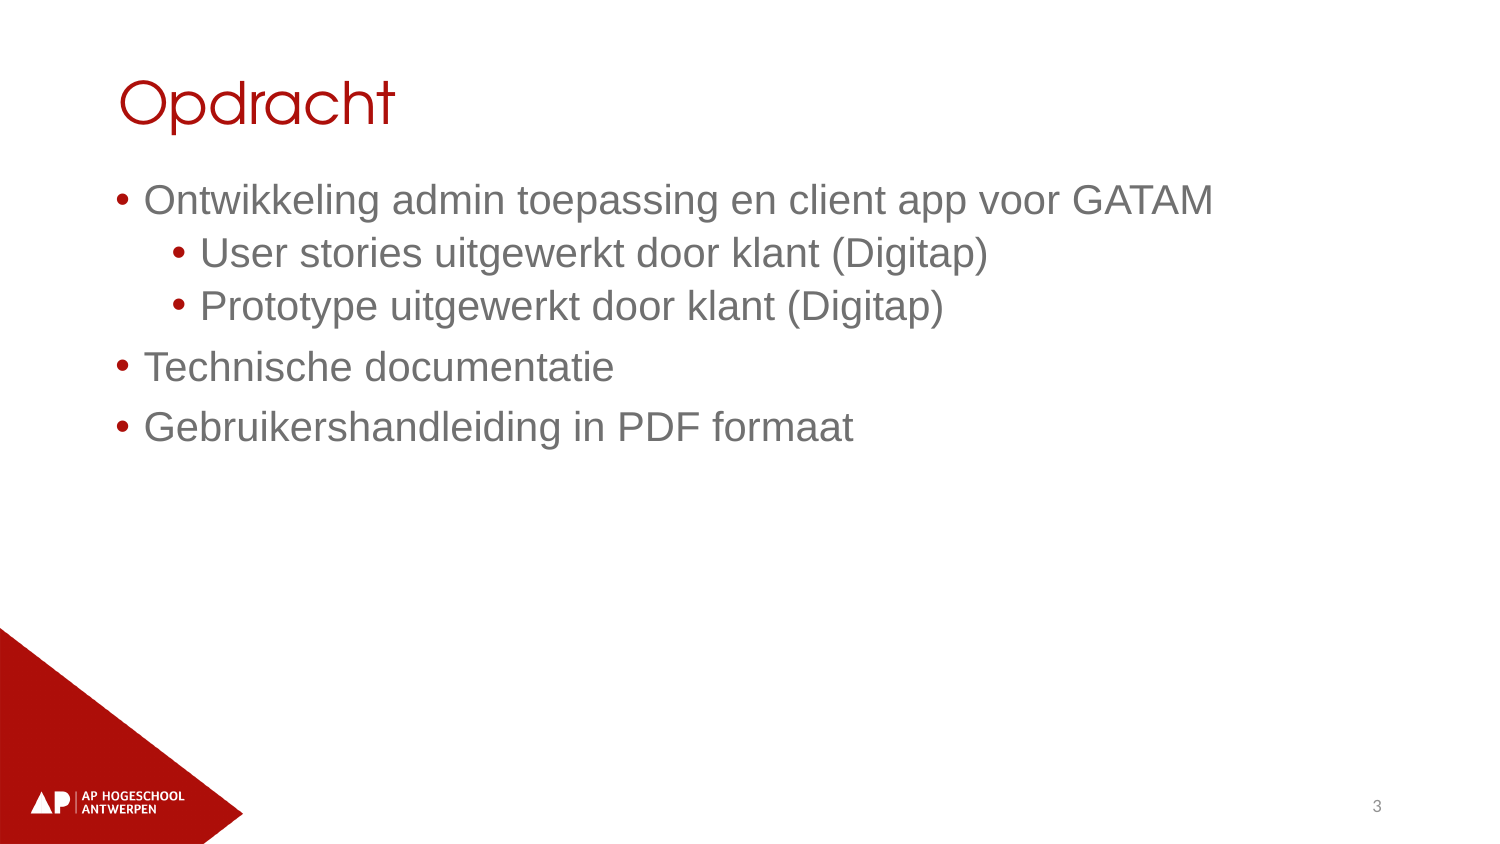

# Opdracht
Ontwikkeling admin toepassing en client app voor GATAM
User stories uitgewerkt door klant (Digitap)
Prototype uitgewerkt door klant (Digitap)
Technische documentatie
Gebruikershandleiding in PDF formaat
3